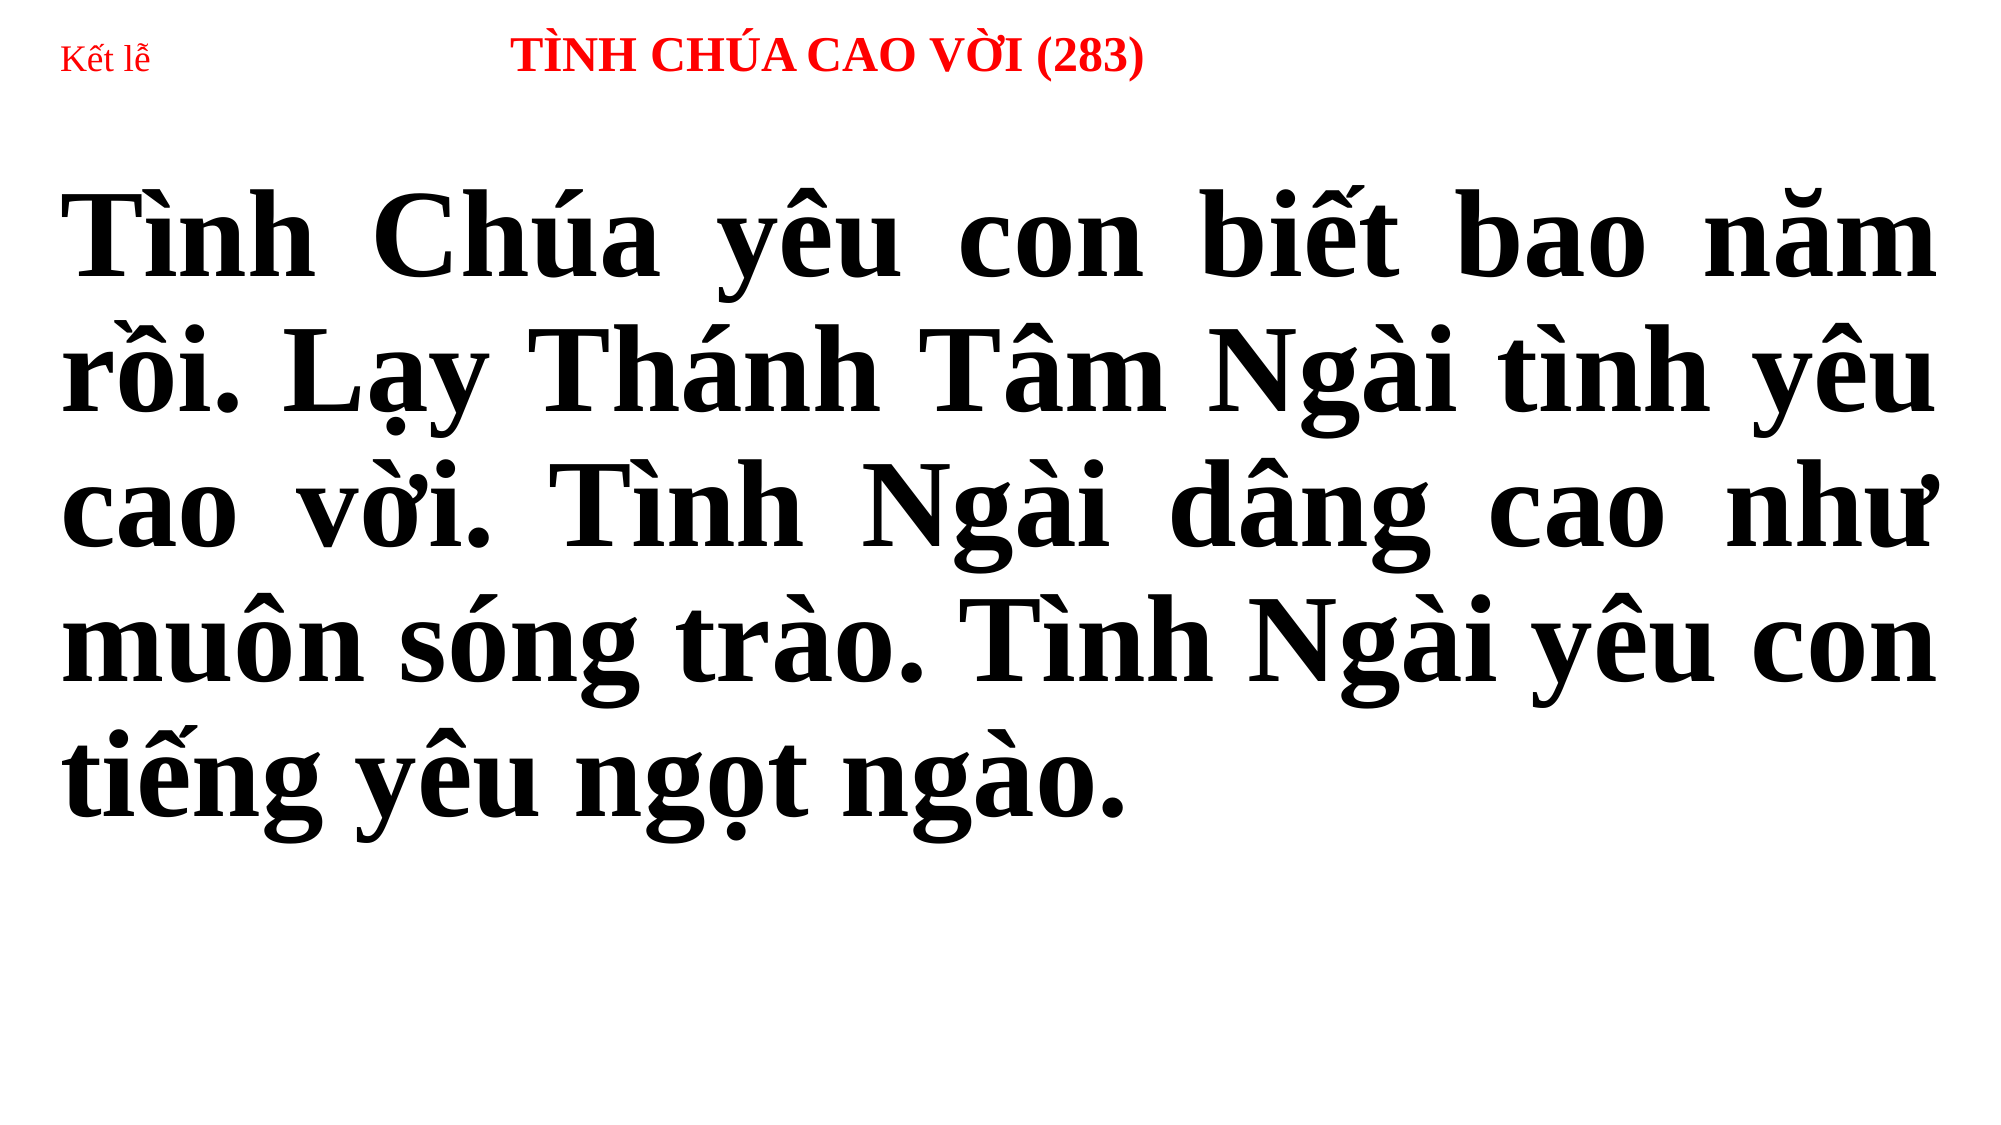

# Kết lễ                             	TÌNH CHÚA CAO VỜI (283)
Tình Chúa yêu con biết bao năm rồi. Lạy Thánh Tâm Ngài tình yêu cao vời. Tình Ngài dâng cao như muôn sóng trào. Tình Ngài yêu con tiếng yêu ngọt ngào.